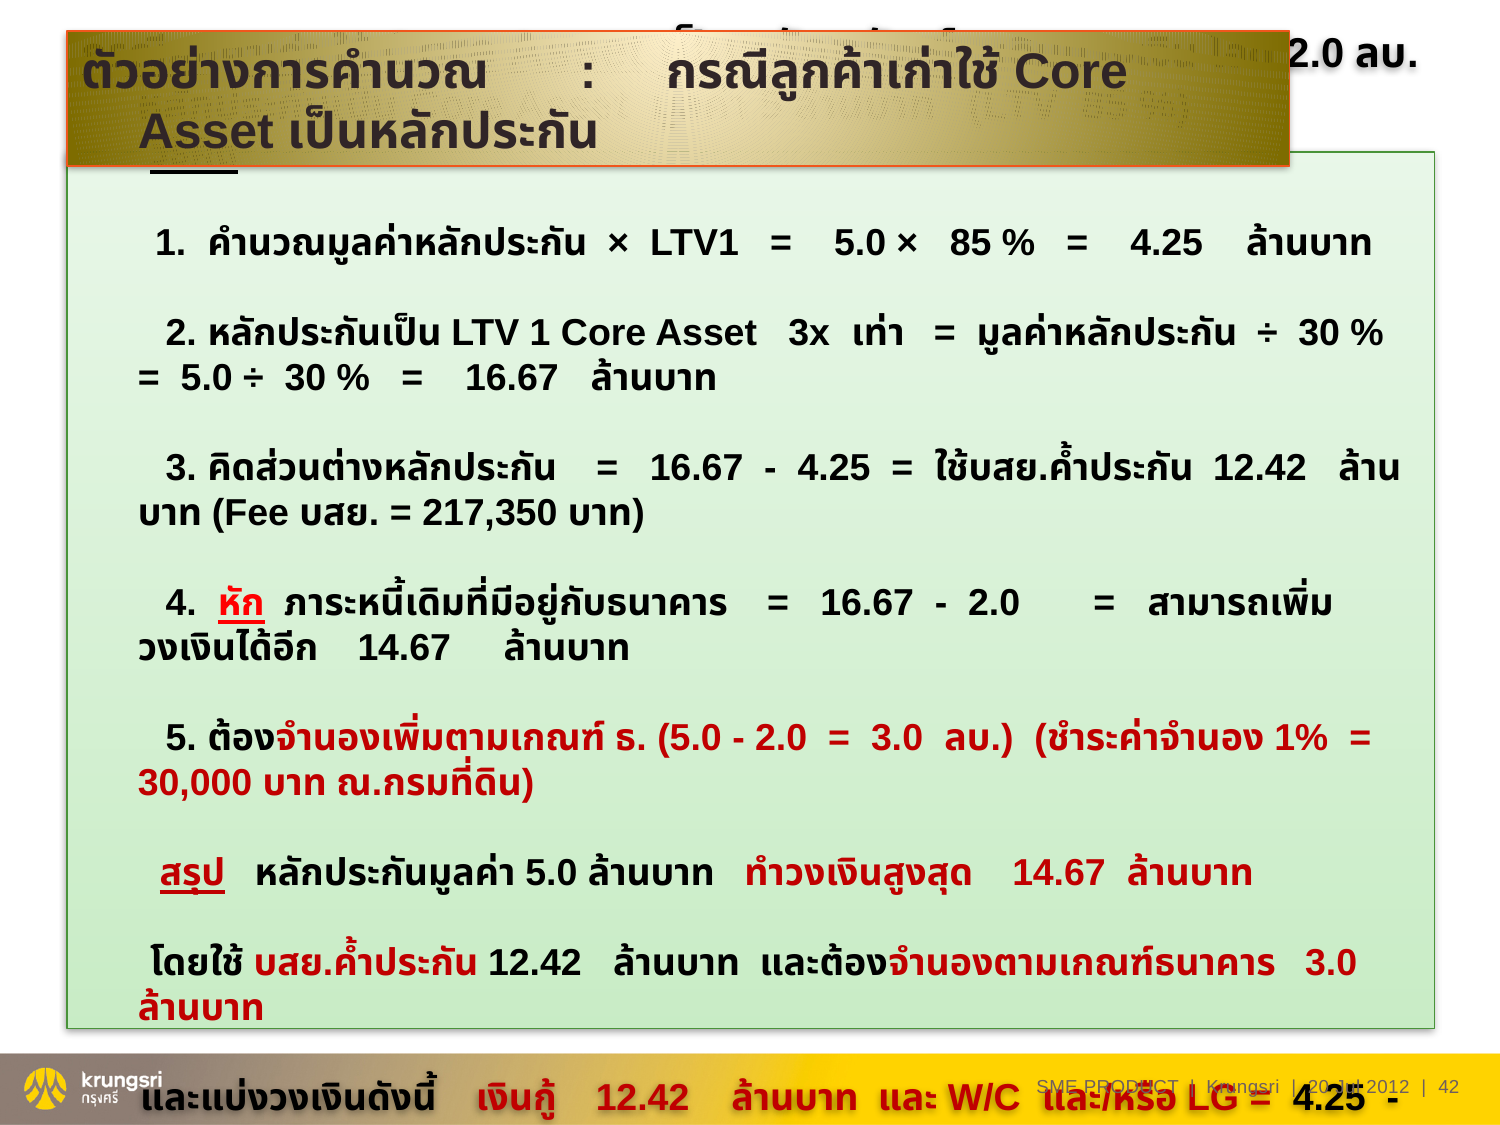

ตัวอย่างการคำนวณ       :     กรณีลูกค้าเก่าใช้ Core Asset เป็นหลักประกัน

กรณีลูกค้าเก่า ใช้ Core Asset เป็นหลักทรัพย์   เดิมมีวงเงิน โอดี 2.0 ลบ. หลักประกันเป็น Core Asset  มูลค่า 5 ล้านบาท   (LTV  85 %)
       วิธีคิด

       1.  คำนวณมูลค่าหลักประกัน  ×  LTV1   =    5.0 ×   85 %   =    4.25    ล้านบาท

        2. หลักประกันเป็น LTV 1 Core Asset   3x  เท่า   =  มูลค่าหลักประกัน  ÷  30 %  =  5.0 ÷  30 %   =    16.67   ล้านบาท

        3. คิดส่วนต่างหลักประกัน    =   16.67  -  4.25  =  ใช้บสย.ค้ำประกัน  12.42   ล้านบาท (Fee บสย. = 217,350 บาท)

        4.  หัก  ภาระหนี้เดิมที่มีอยู่กับธนาคาร    =   16.67  -  2.0       =   สามารถเพิ่มวงเงินได้อีก    14.67     ล้านบาท

        5. ต้องจำนองเพิ่มตามเกณฑ์ ธ. (5.0 - 2.0  =  3.0  ลบ.)  (ชำระค่าจำนอง 1%  = 30,000 บาท ณ.กรมที่ดิน)

        สรุป   หลักประกันมูลค่า 5.0 ล้านบาท   ทำวงเงินสูงสุด    14.67  ล้านบาท

       โดยใช้ บสย.ค้ำประกัน 12.42   ล้านบาท  และต้องจำนองตามเกณฑ์ธนาคาร   3.0  ล้านบาท

      และแบ่งวงเงินดังนี้    เงินกู้    12.42    ล้านบาท  และ W/C  และ/หรือ LG =  4.25  -  2  =   2.25  ลบ.

SME PRODUCT  |  Krungsri  |  20 Jul 2012  |
42